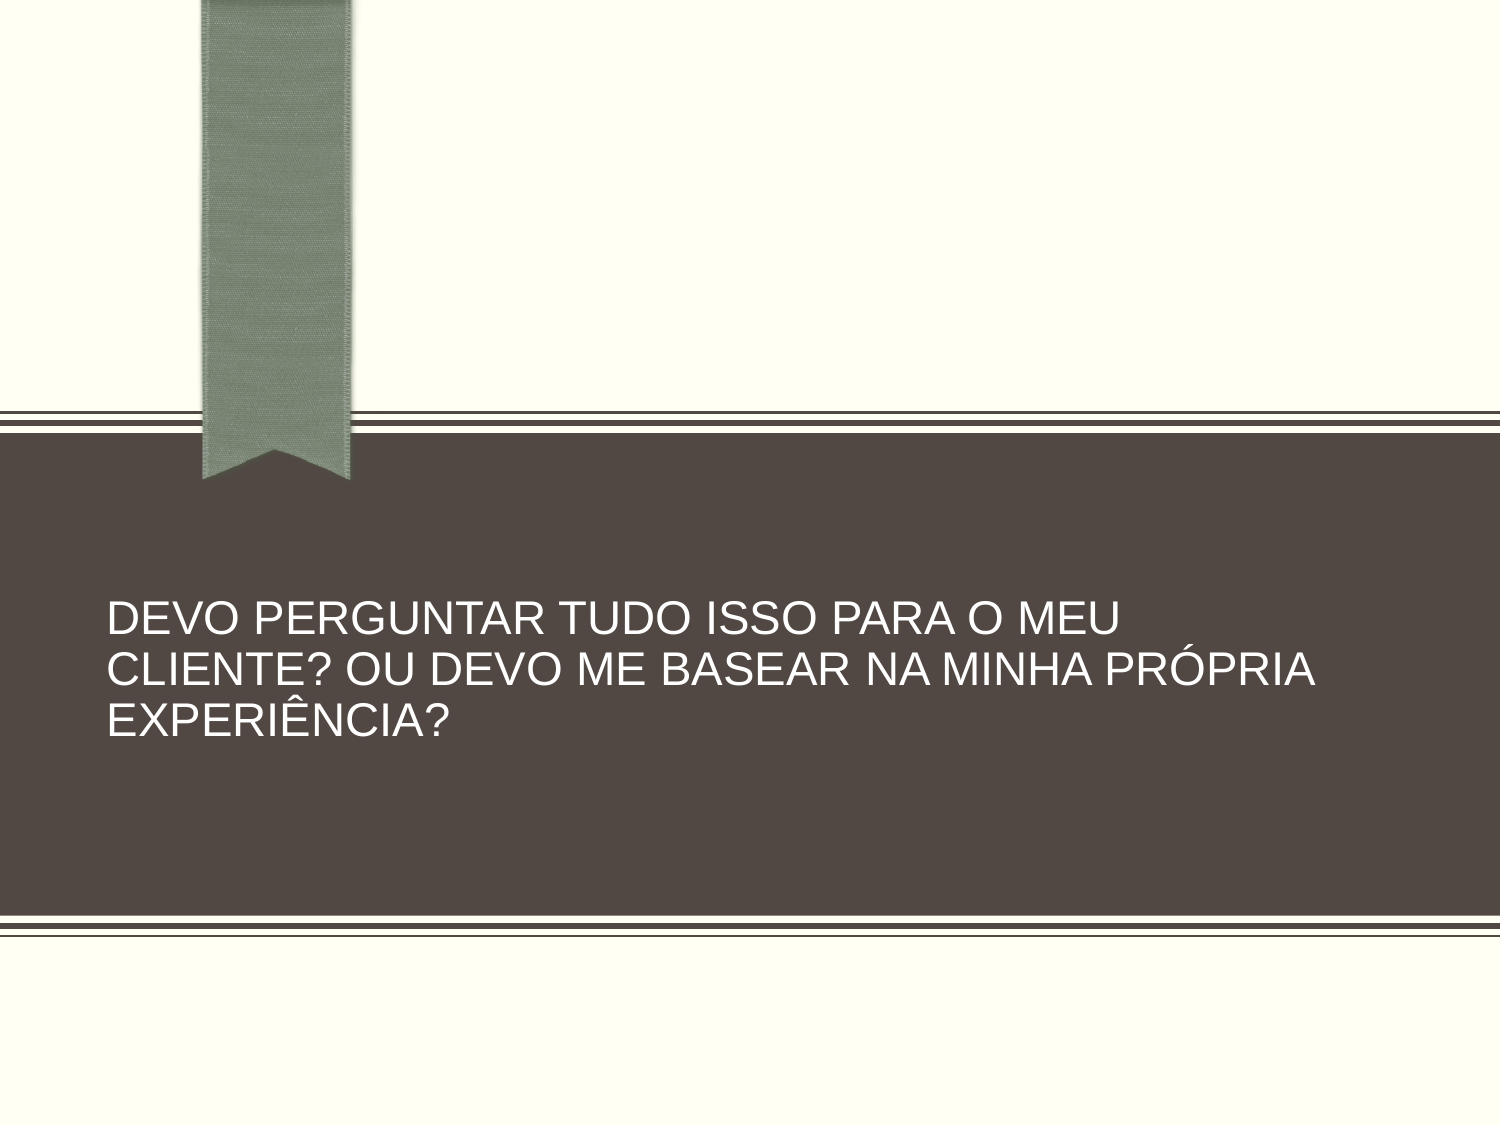

# Devo perguntar tudo isso para o meu cliente? Ou devo me basear na minha própria experiência?